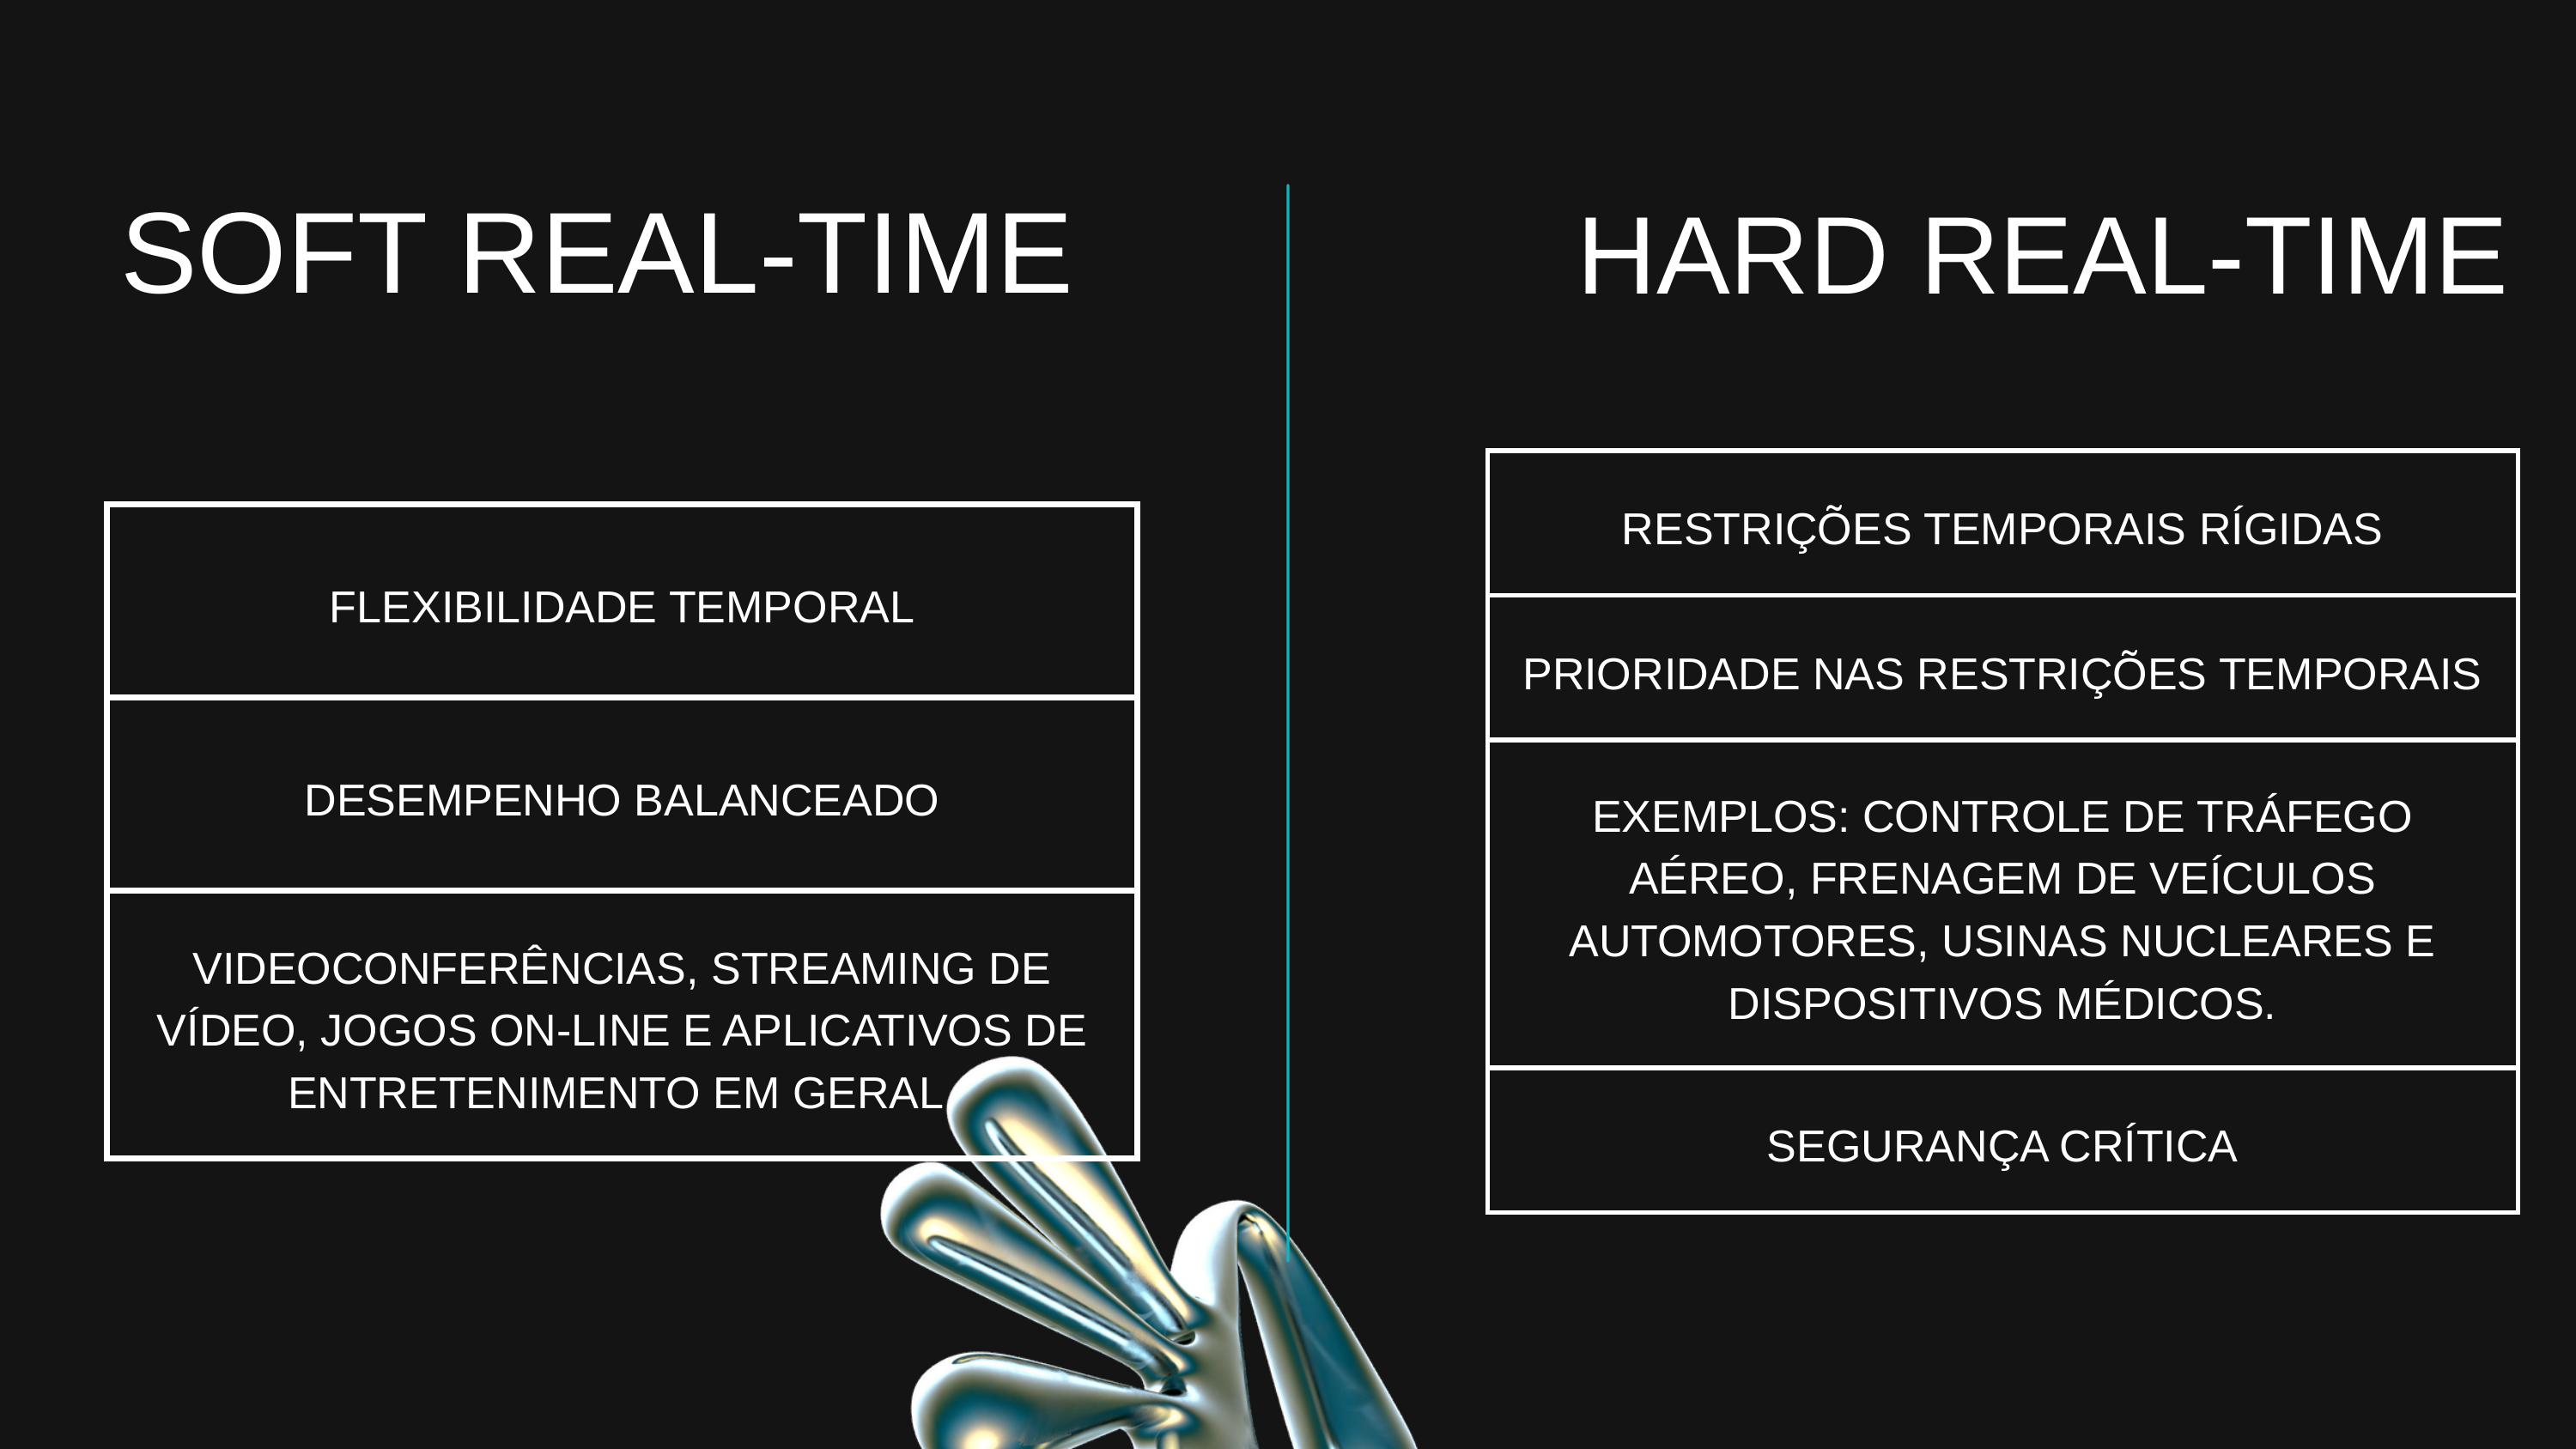

SOFT REAL-TIME
HARD REAL-TIME
| RESTRIÇÕES TEMPORAIS RÍGIDAS |
| --- |
| PRIORIDADE NAS RESTRIÇÕES TEMPORAIS |
| EXEMPLOS: CONTROLE DE TRÁFEGO AÉREO, FRENAGEM DE VEÍCULOS AUTOMOTORES, USINAS NUCLEARES E DISPOSITIVOS MÉDICOS. |
| SEGURANÇA CRÍTICA |
| FLEXIBILIDADE TEMPORAL |
| --- |
| DESEMPENHO BALANCEADO |
| VIDEOCONFERÊNCIAS, STREAMING DE VÍDEO, JOGOS ON-LINE E APLICATIVOS DE ENTRETENIMENTO EM GERAL. |